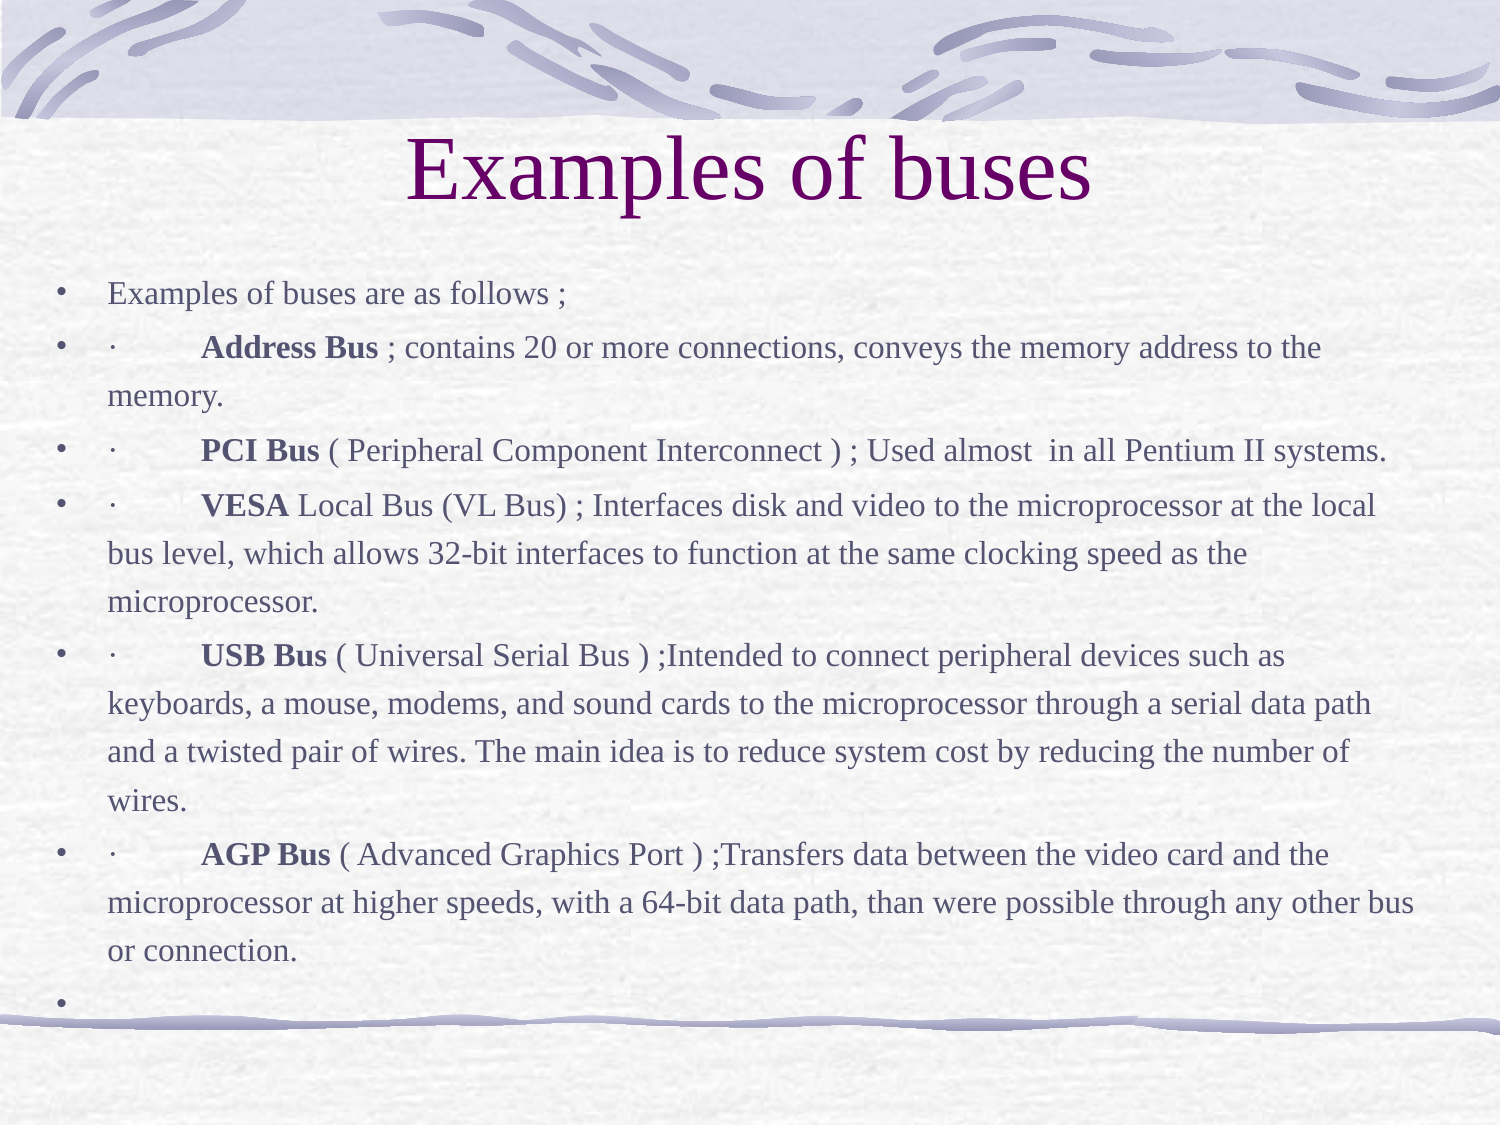

# Examples of buses
Examples of buses are as follows ;
·          Address Bus ; contains 20 or more connections, conveys the memory address to the memory.
·          PCI Bus ( Peripheral Component Interconnect ) ; Used almost  in all Pentium II systems.
·          VESA Local Bus (VL Bus) ; Interfaces disk and video to the microprocessor at the local bus level, which allows 32-bit interfaces to function at the same clocking speed as the microprocessor.
·          USB Bus ( Universal Serial Bus ) ;Intended to connect peripheral devices such as keyboards, a mouse, modems, and sound cards to the microprocessor through a serial data path and a twisted pair of wires. The main idea is to reduce system cost by reducing the number of wires.
·          AGP Bus ( Advanced Graphics Port ) ;Transfers data between the video card and the microprocessor at higher speeds, with a 64-bit data path, than were possible through any other bus or connection.